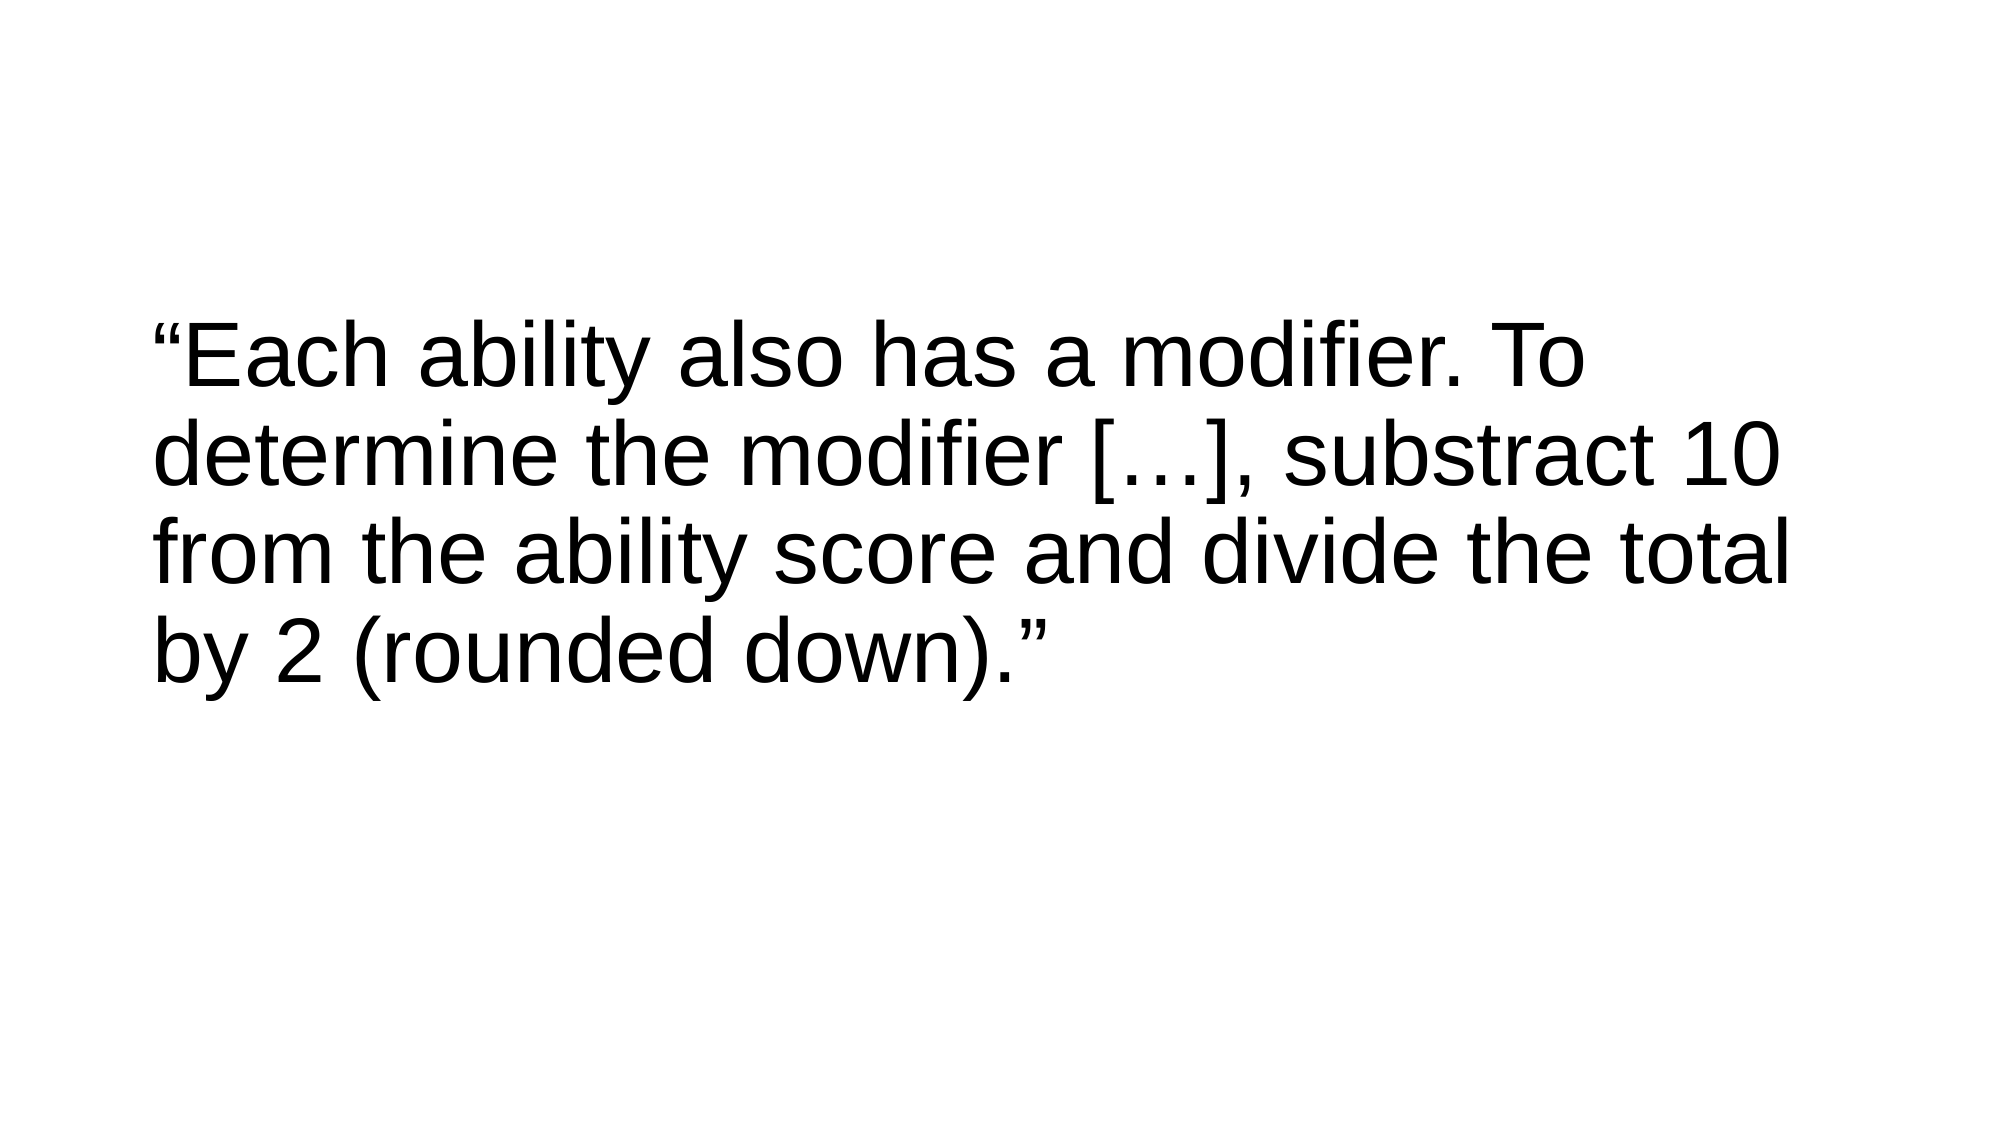

#
“Each ability also has a modifier. To determine the modifier […], substract 10 from the ability score and divide the total by 2 (rounded down).”